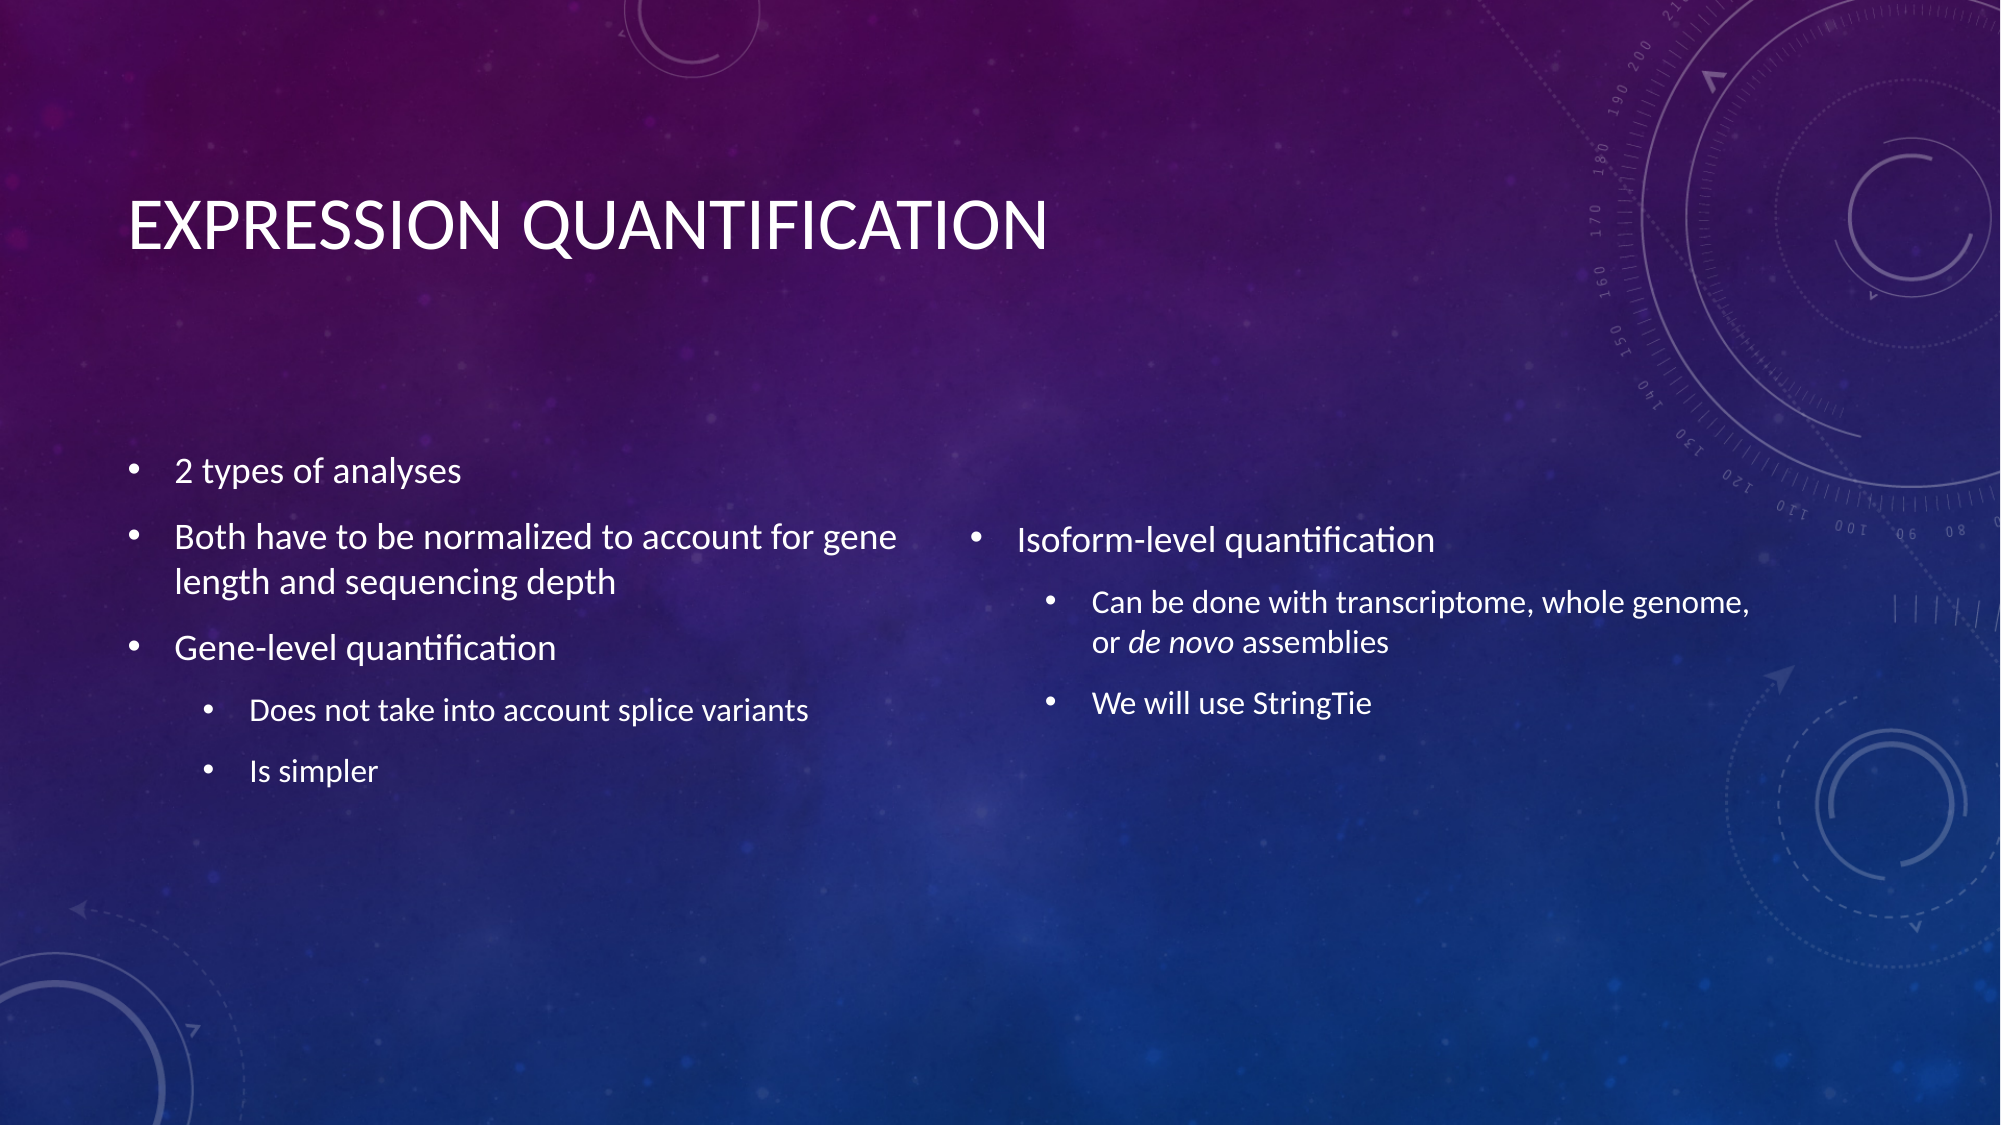

# Expression Quantification
2 types of analyses
Both have to be normalized to account for gene length and sequencing depth
Gene-level quantification
Does not take into account splice variants
Is simpler

Isoform-level quantification
Can be done with transcriptome, whole genome, or de novo assemblies
We will use StringTie